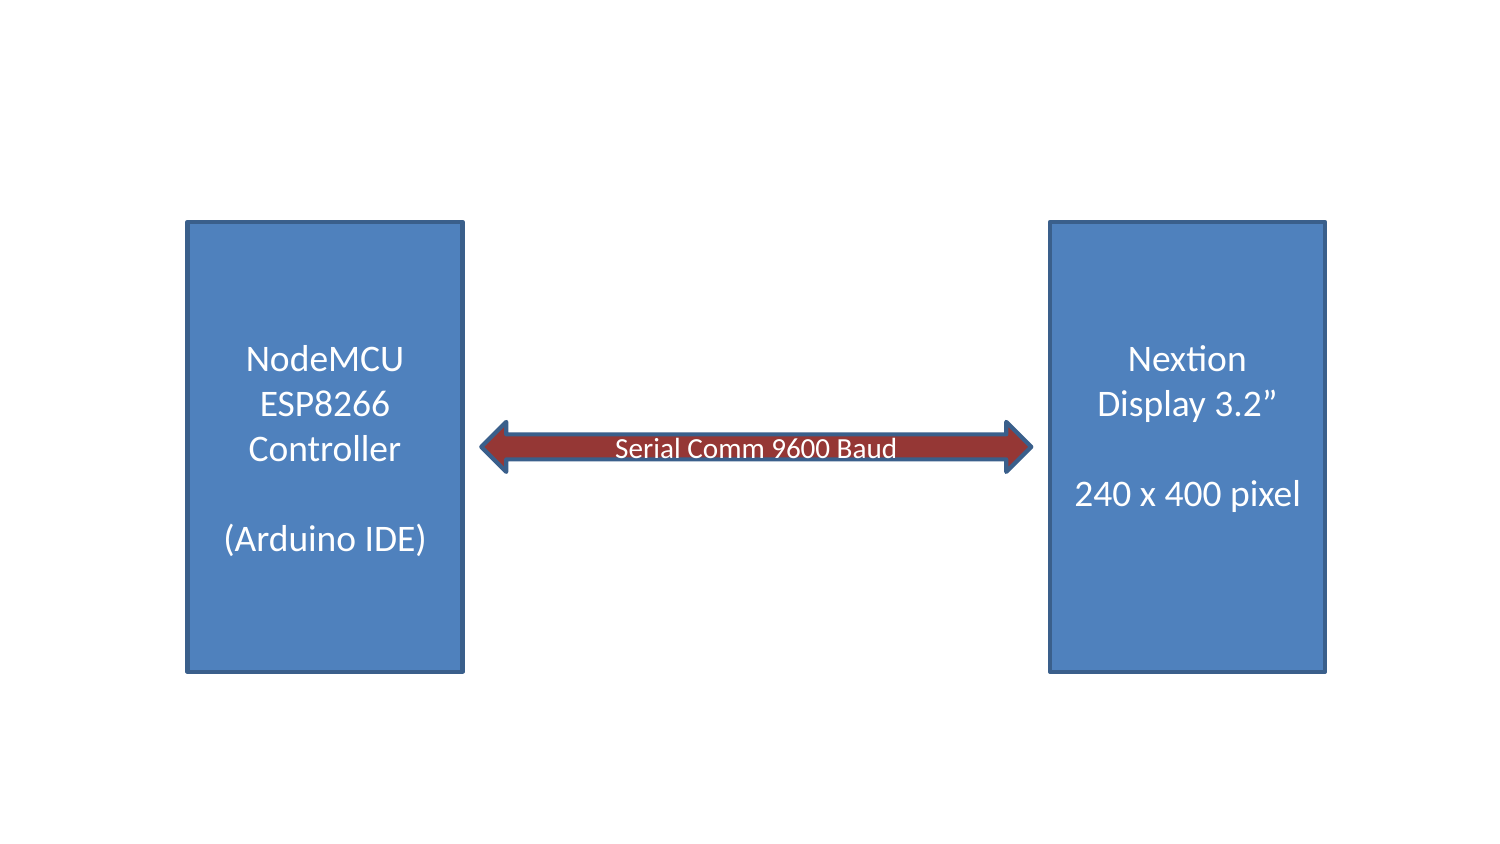

NodeMCU
ESP8266
Controller

(Arduino IDE)
Nextion
Display 3.2”

240 x 400 pixel

Serial Comm 9600 Baud